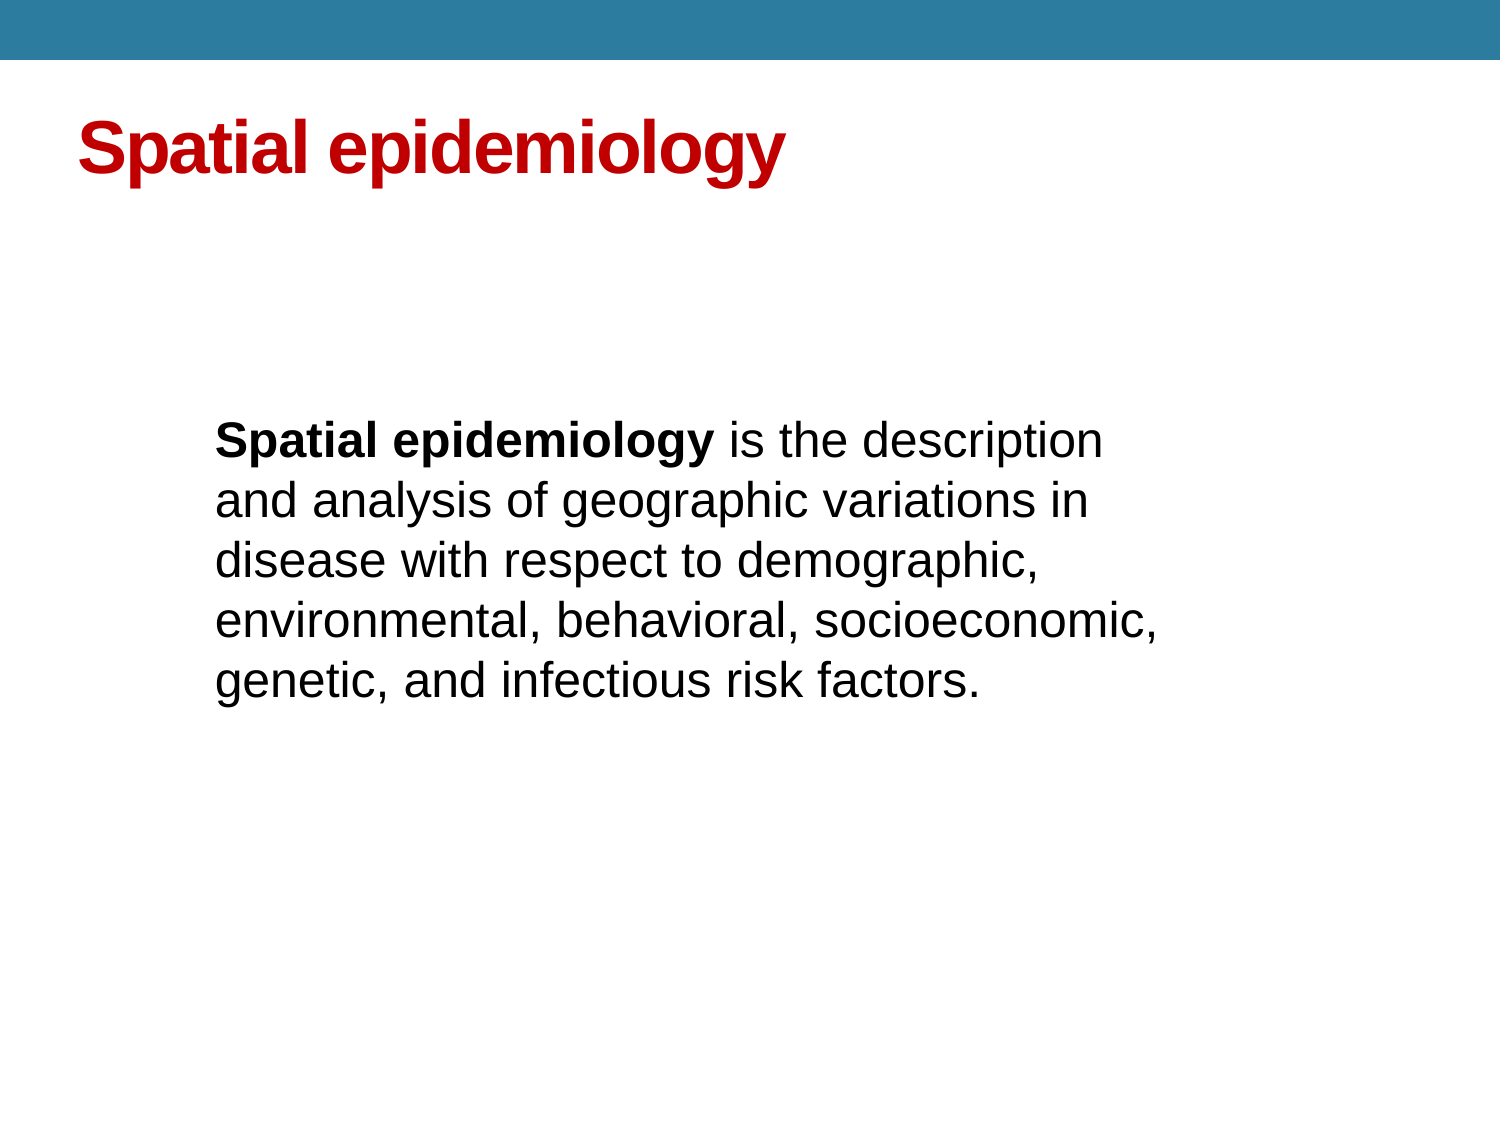

# Spatial epidemiology
Spatial epidemiology is the description and analysis of geographic variations in disease with respect to demographic, environmental, behavioral, socioeconomic, genetic, and infectious risk factors.